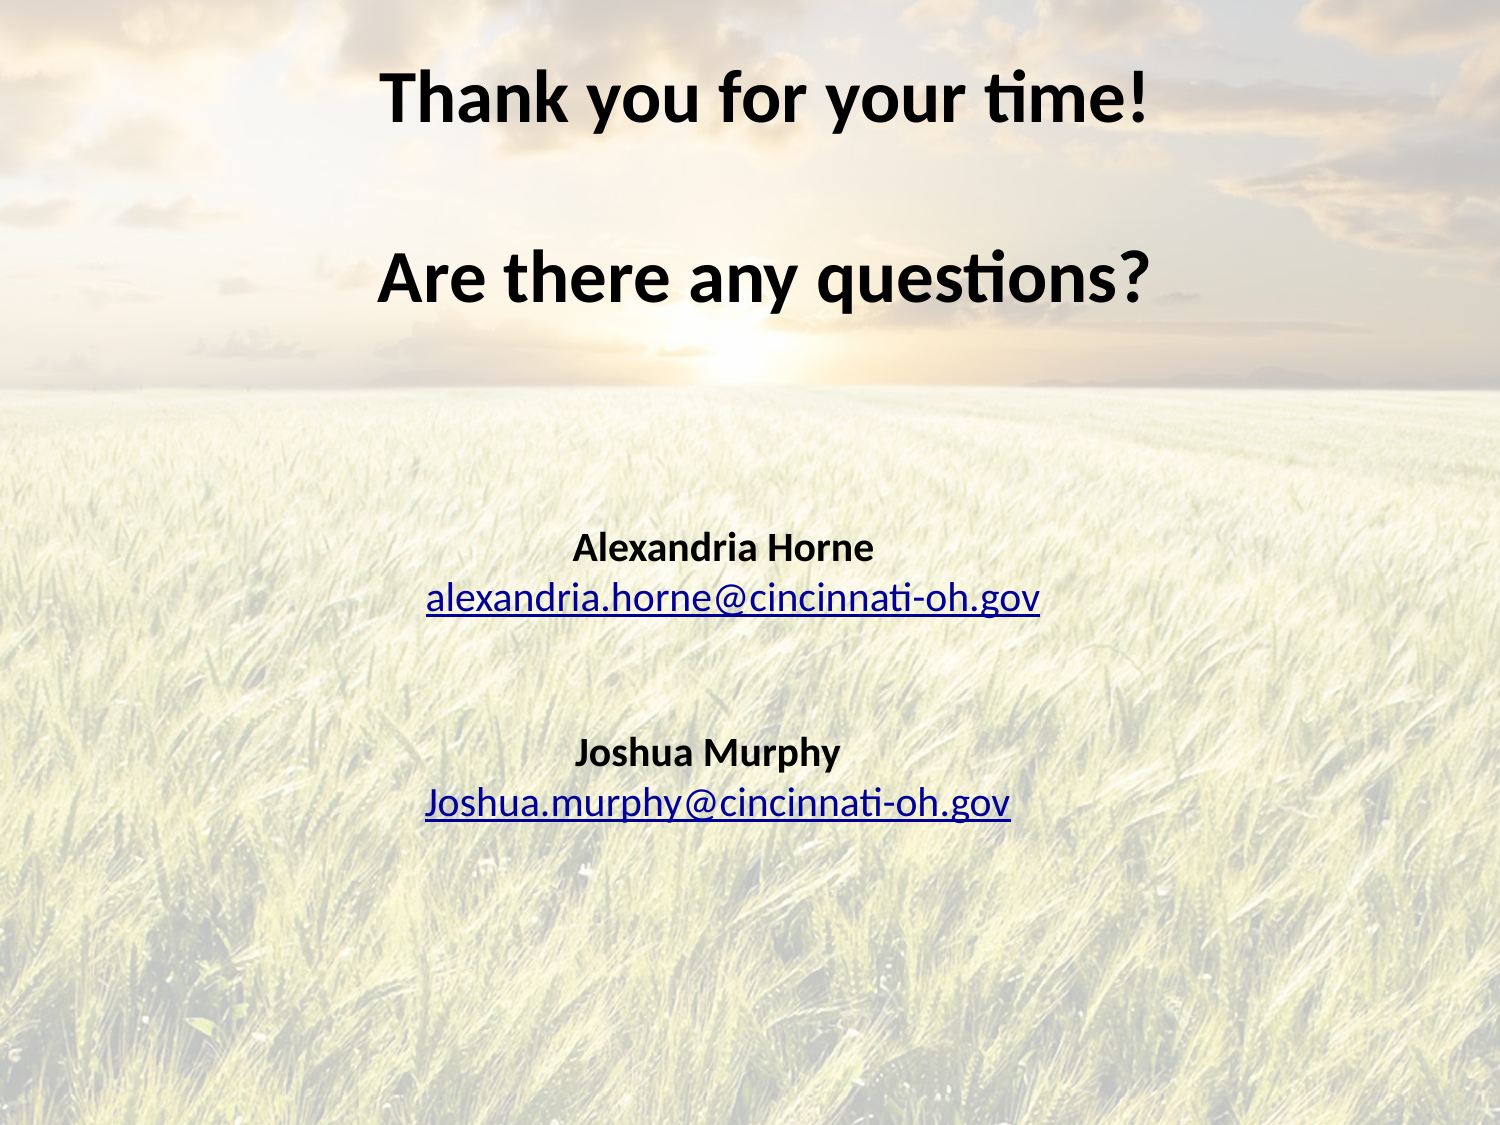

Thank you for your time!
Are there any questions?
Alexandria Horne
    alexandria.horne@cincinnati-oh.gov
Joshua Murphy
    Joshua.murphy@cincinnati-oh.gov